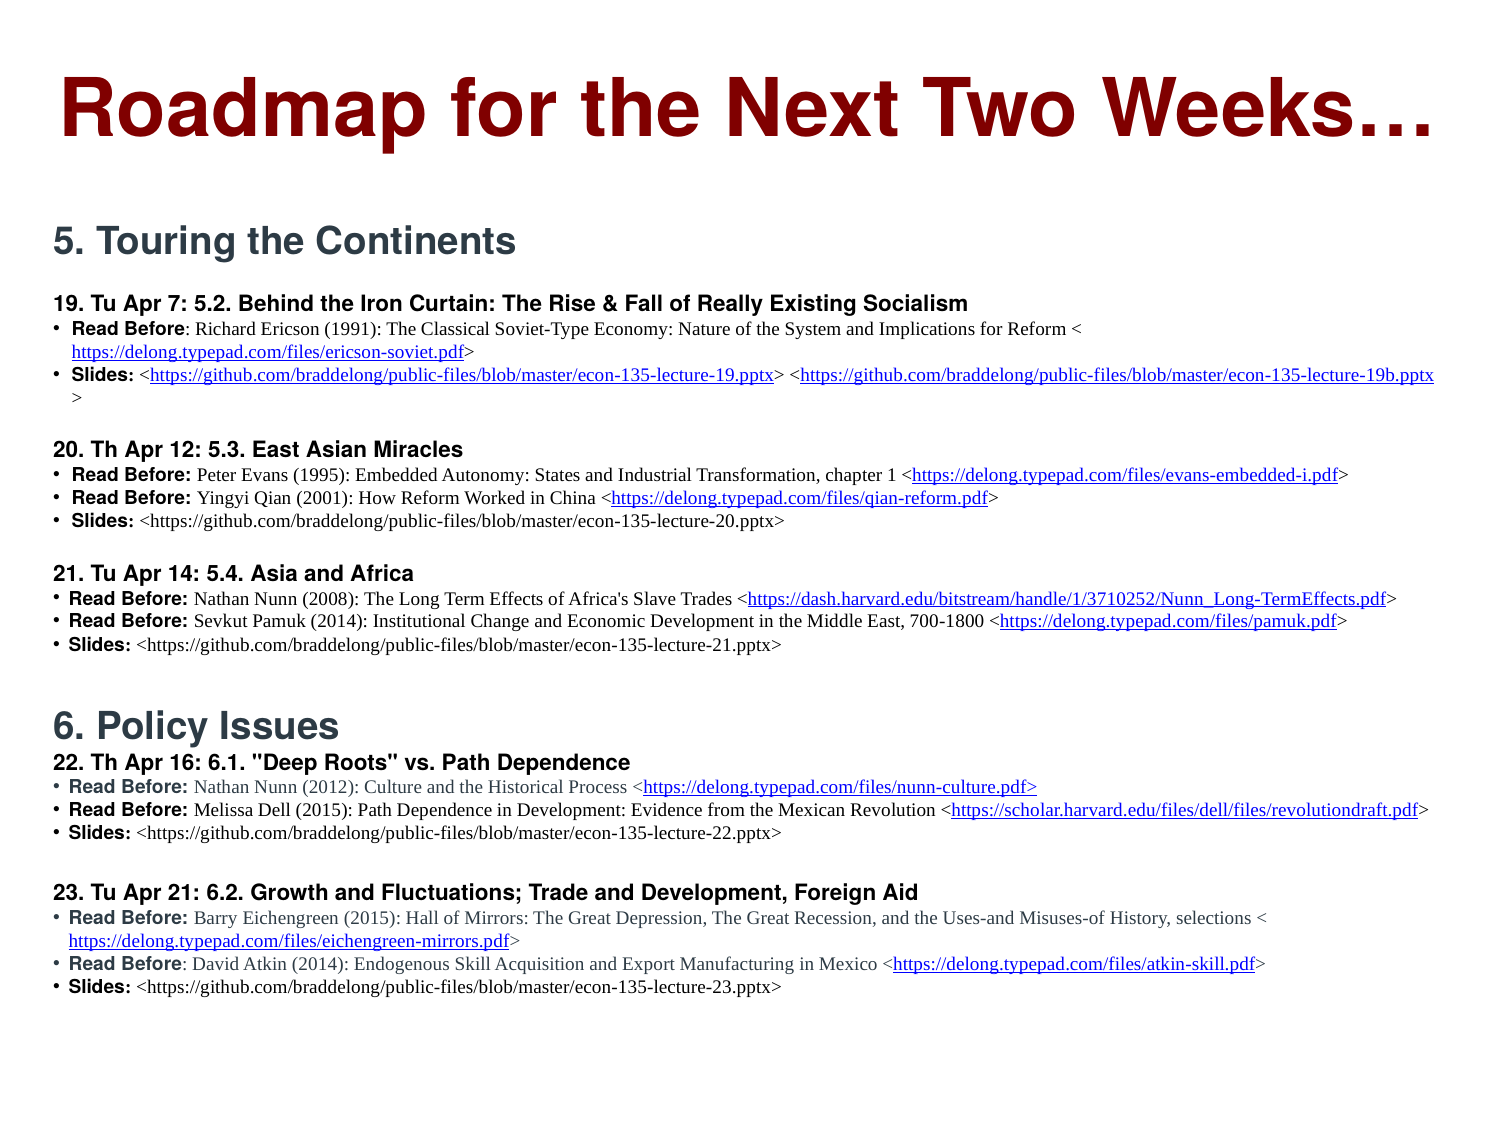

Roadmap for the Next Two Weeks…
5. Touring the Continents

19. Tu Apr 7: 5.2. Behind the Iron Curtain: The Rise & Fall of Really Existing Socialism
Read Before: Richard Ericson (1991): The Classical Soviet-Type Economy: Nature of the System and Implications for Reform <https://delong.typepad.com/files/ericson-soviet.pdf>
Slides: <https://github.com/braddelong/public-files/blob/master/econ-135-lecture-19.pptx> <https://github.com/braddelong/public-files/blob/master/econ-135-lecture-19b.pptx>

20. Th Apr 12: 5.3. East Asian Miracles
Read Before: Peter Evans (1995): Embedded Autonomy: States and Industrial Transformation, chapter 1 <https://delong.typepad.com/files/evans-embedded-i.pdf>
Read Before: Yingyi Qian (2001): How Reform Worked in China <https://delong.typepad.com/files/qian-reform.pdf>
Slides: <https://github.com/braddelong/public-files/blob/master/econ-135-lecture-20.pptx>

21. Tu Apr 14: 5.4. Asia and Africa
Read Before: Nathan Nunn (2008): The Long Term Effects of Africa's Slave Trades <https://dash.harvard.edu/bitstream/handle/1/3710252/Nunn_Long-TermEffects.pdf>
Read Before: Sevkut Pamuk (2014): Institutional Change and Economic Development in the Middle East, 700-1800 <https://delong.typepad.com/files/pamuk.pdf>
Slides: <https://github.com/braddelong/public-files/blob/master/econ-135-lecture-21.pptx>

6. Policy Issues
22. Th Apr 16: 6.1. "Deep Roots" vs. Path Dependence
Read Before: Nathan Nunn (2012): Culture and the Historical Process <https://delong.typepad.com/files/nunn-culture.pdf>
Read Before: Melissa Dell (2015): Path Dependence in Development: Evidence from the Mexican Revolution <https://scholar.harvard.edu/files/dell/files/revolutiondraft.pdf>
Slides: <https://github.com/braddelong/public-files/blob/master/econ-135-lecture-22.pptx>

23. Tu Apr 21: 6.2. Growth and Fluctuations; Trade and Development, Foreign Aid
Read Before: Barry Eichengreen (2015): Hall of Mirrors: The Great Depression, The Great Recession, and the Uses-and Misuses-of History, selections <https://delong.typepad.com/files/eichengreen-mirrors.pdf>
Read Before: David Atkin (2014): Endogenous Skill Acquisition and Export Manufacturing in Mexico <https://delong.typepad.com/files/atkin-skill.pdf>
Slides: <https://github.com/braddelong/public-files/blob/master/econ-135-lecture-23.pptx>